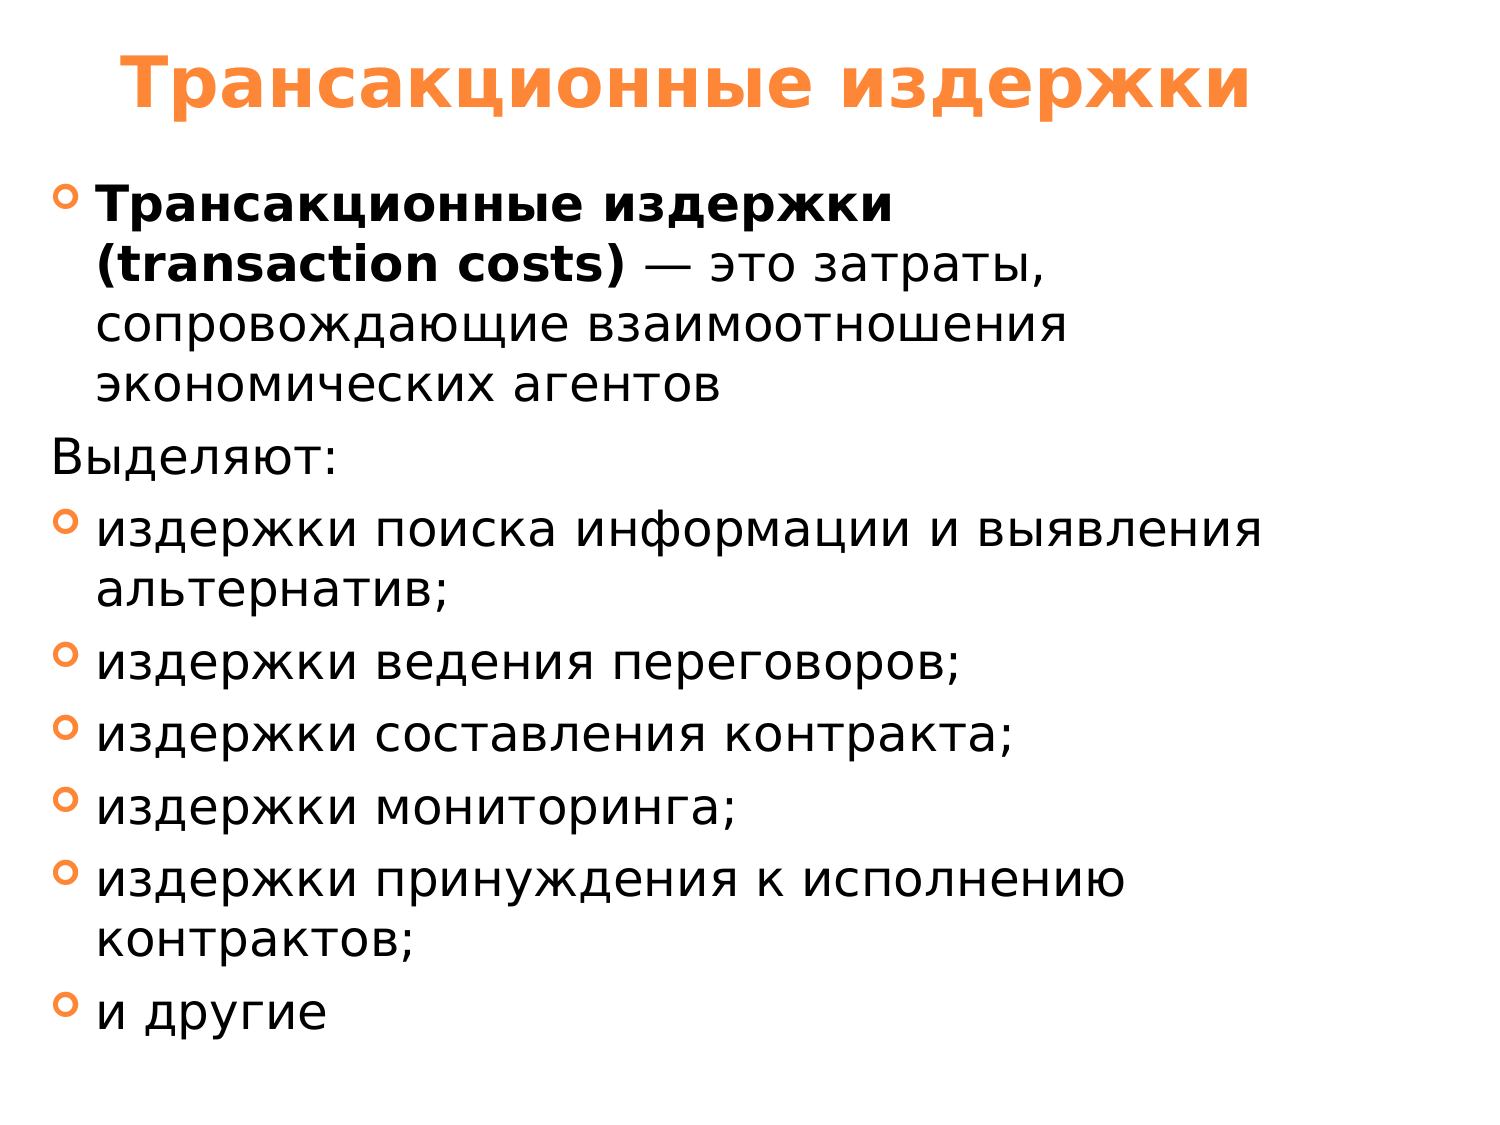

Трансакционные издержки
Трансакционные издержки (transaction costs) — это затраты, сопровождающие взаимоотношения экономических агентов
Выделяют:
издержки поиска информации и выявления альтернатив;
издержки ведения переговоров;
издержки составления контракта;
издержки мониторинга;
издержки принуждения к исполнению контрактов;
и другие